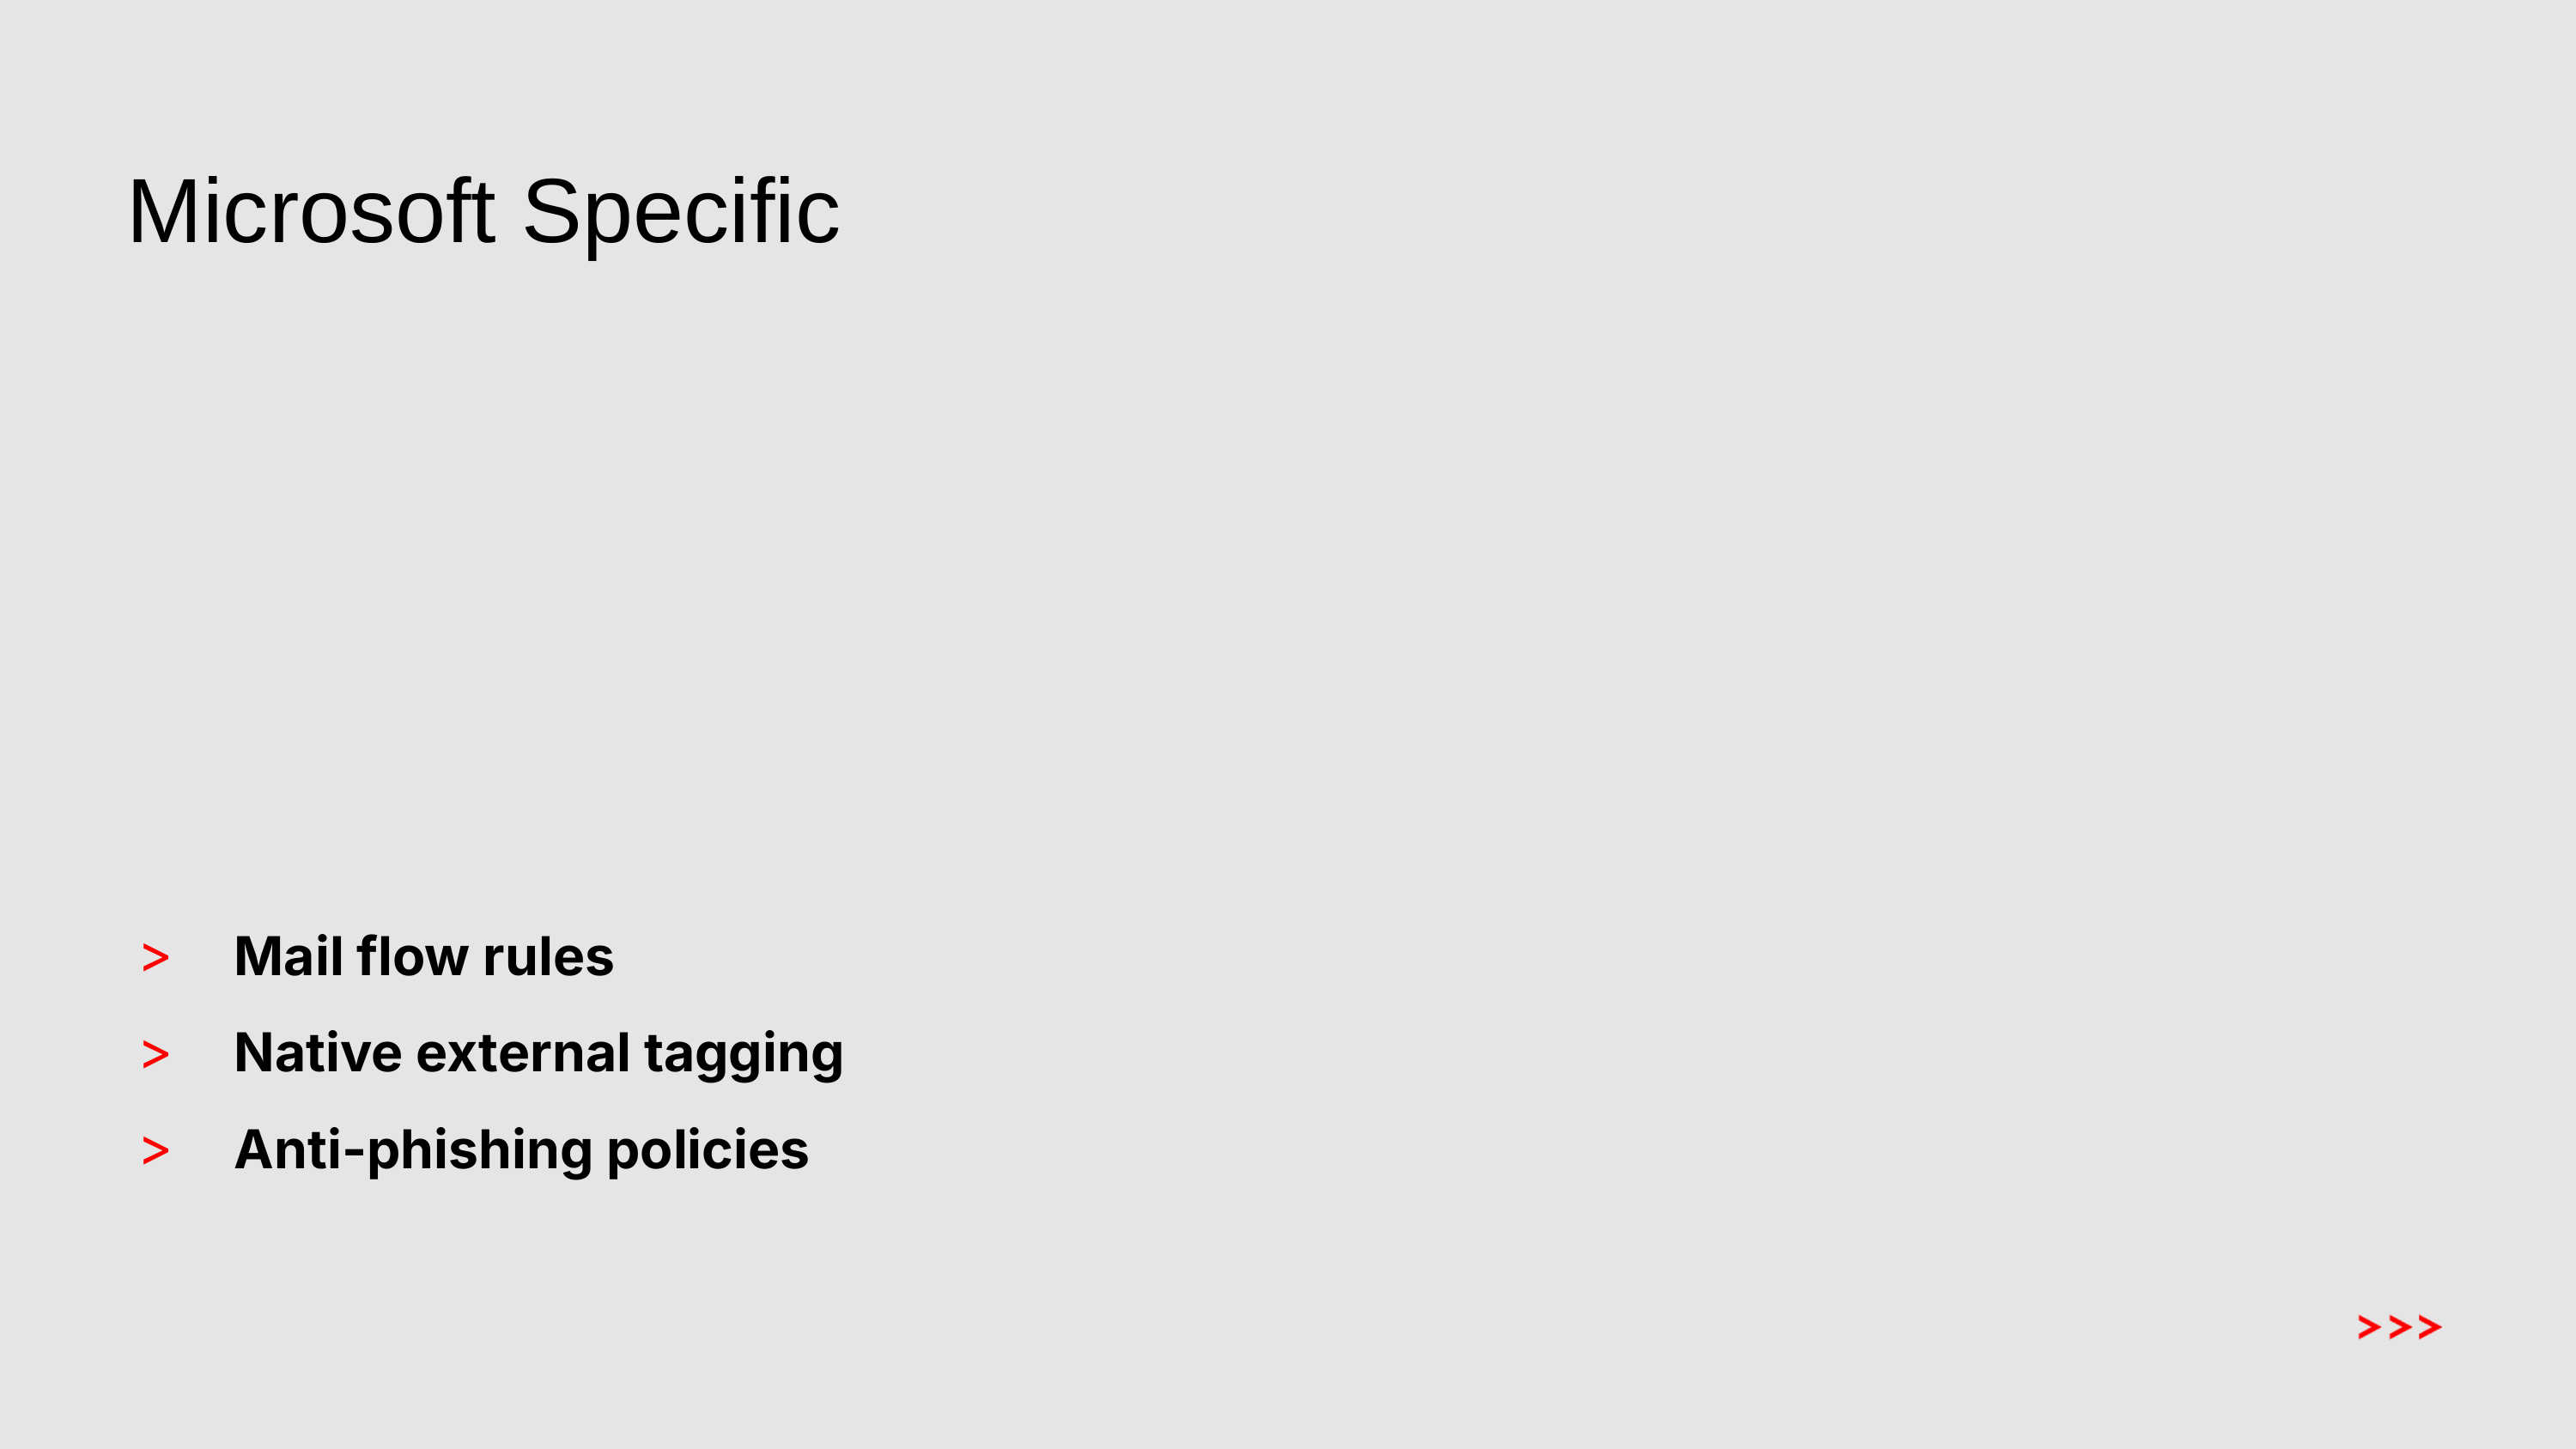

# Microsoft Specific
Mail flow rules
Native external tagging
Anti-phishing policies